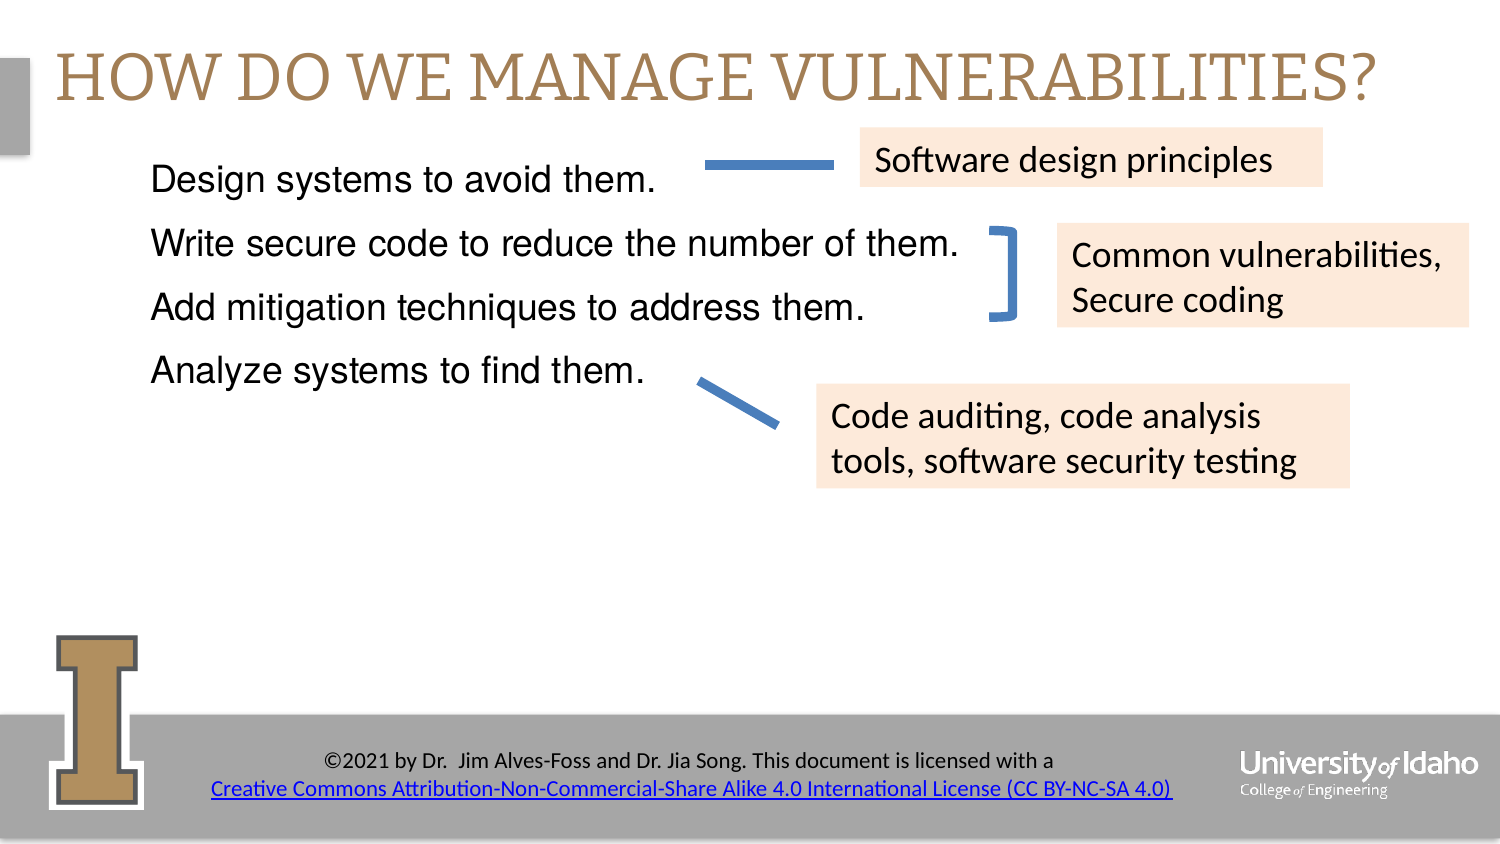

# How do we manage vulnerabilities?
Software design principles
Design systems to avoid them.
Write secure code to reduce the number of them.
Add mitigation techniques to address them.
Analyze systems to find them.

Common vulnerabilities, Secure coding

Code auditing, code analysis tools, software security testing